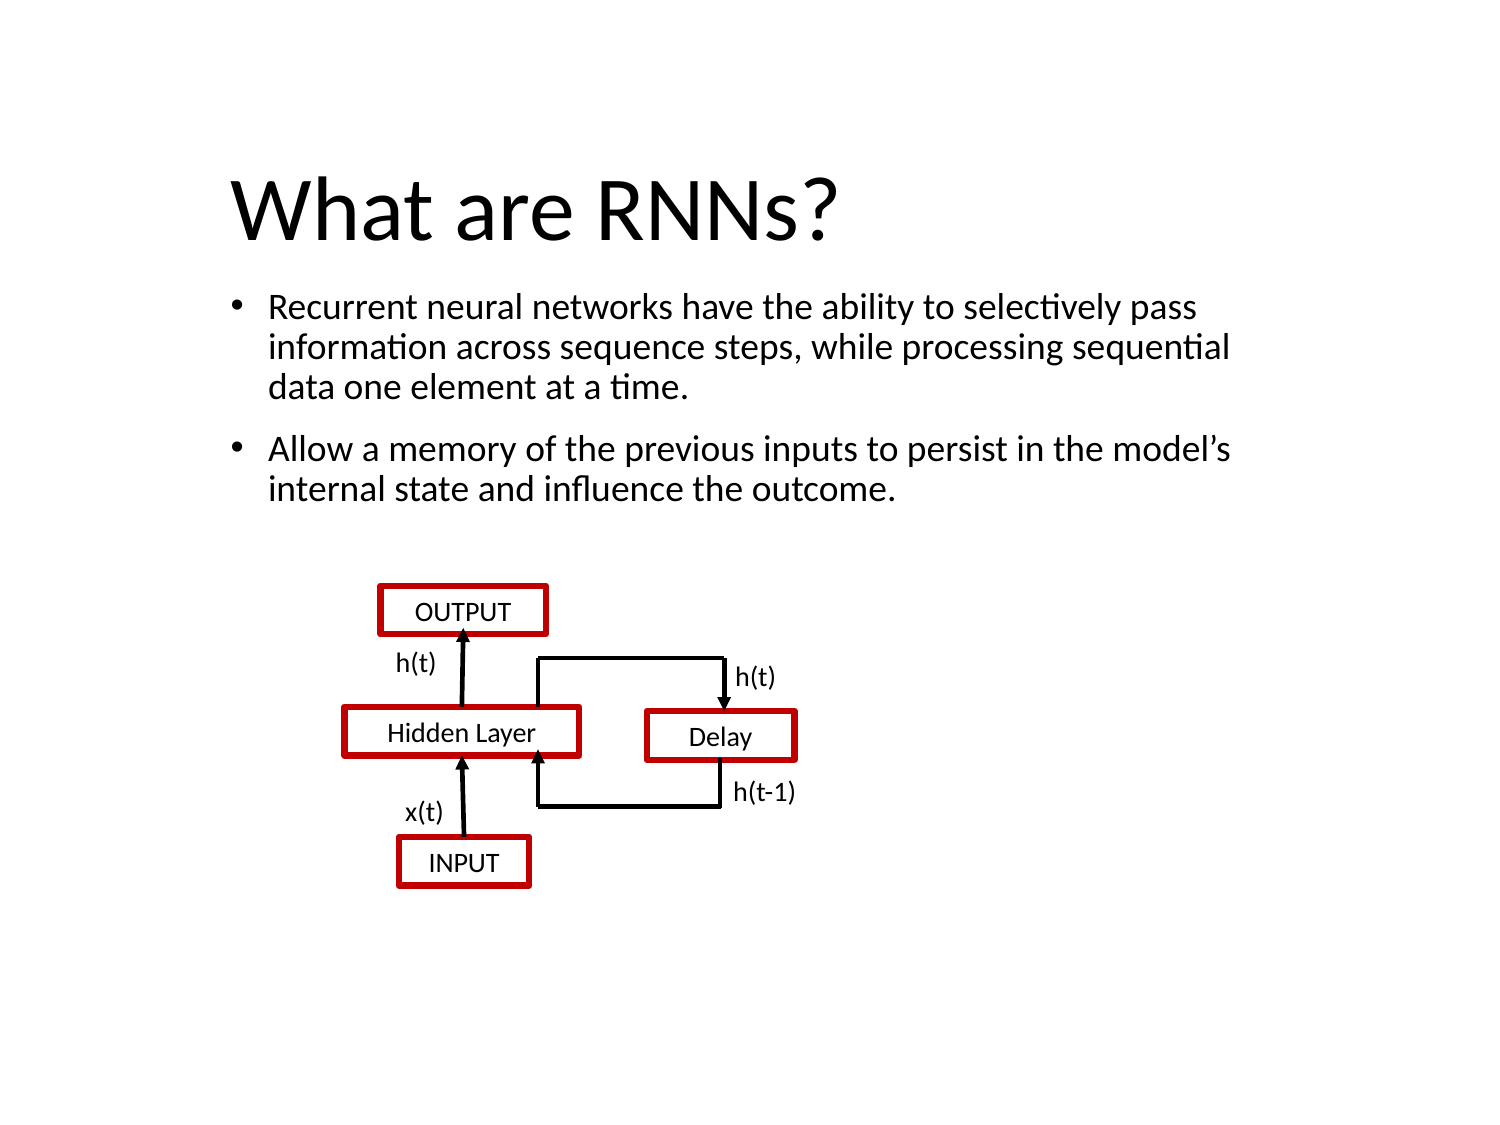

# What are RNNs?
Recurrent neural networks have the ability to selectively pass information across sequence steps, while processing sequential data one element at a time.
Allow a memory of the previous inputs to persist in the model’s internal state and influence the outcome.

OUTPUT
h(t)
h(t)
Hidden Layer
Delay
h(t-1)
x(t)
INPUT